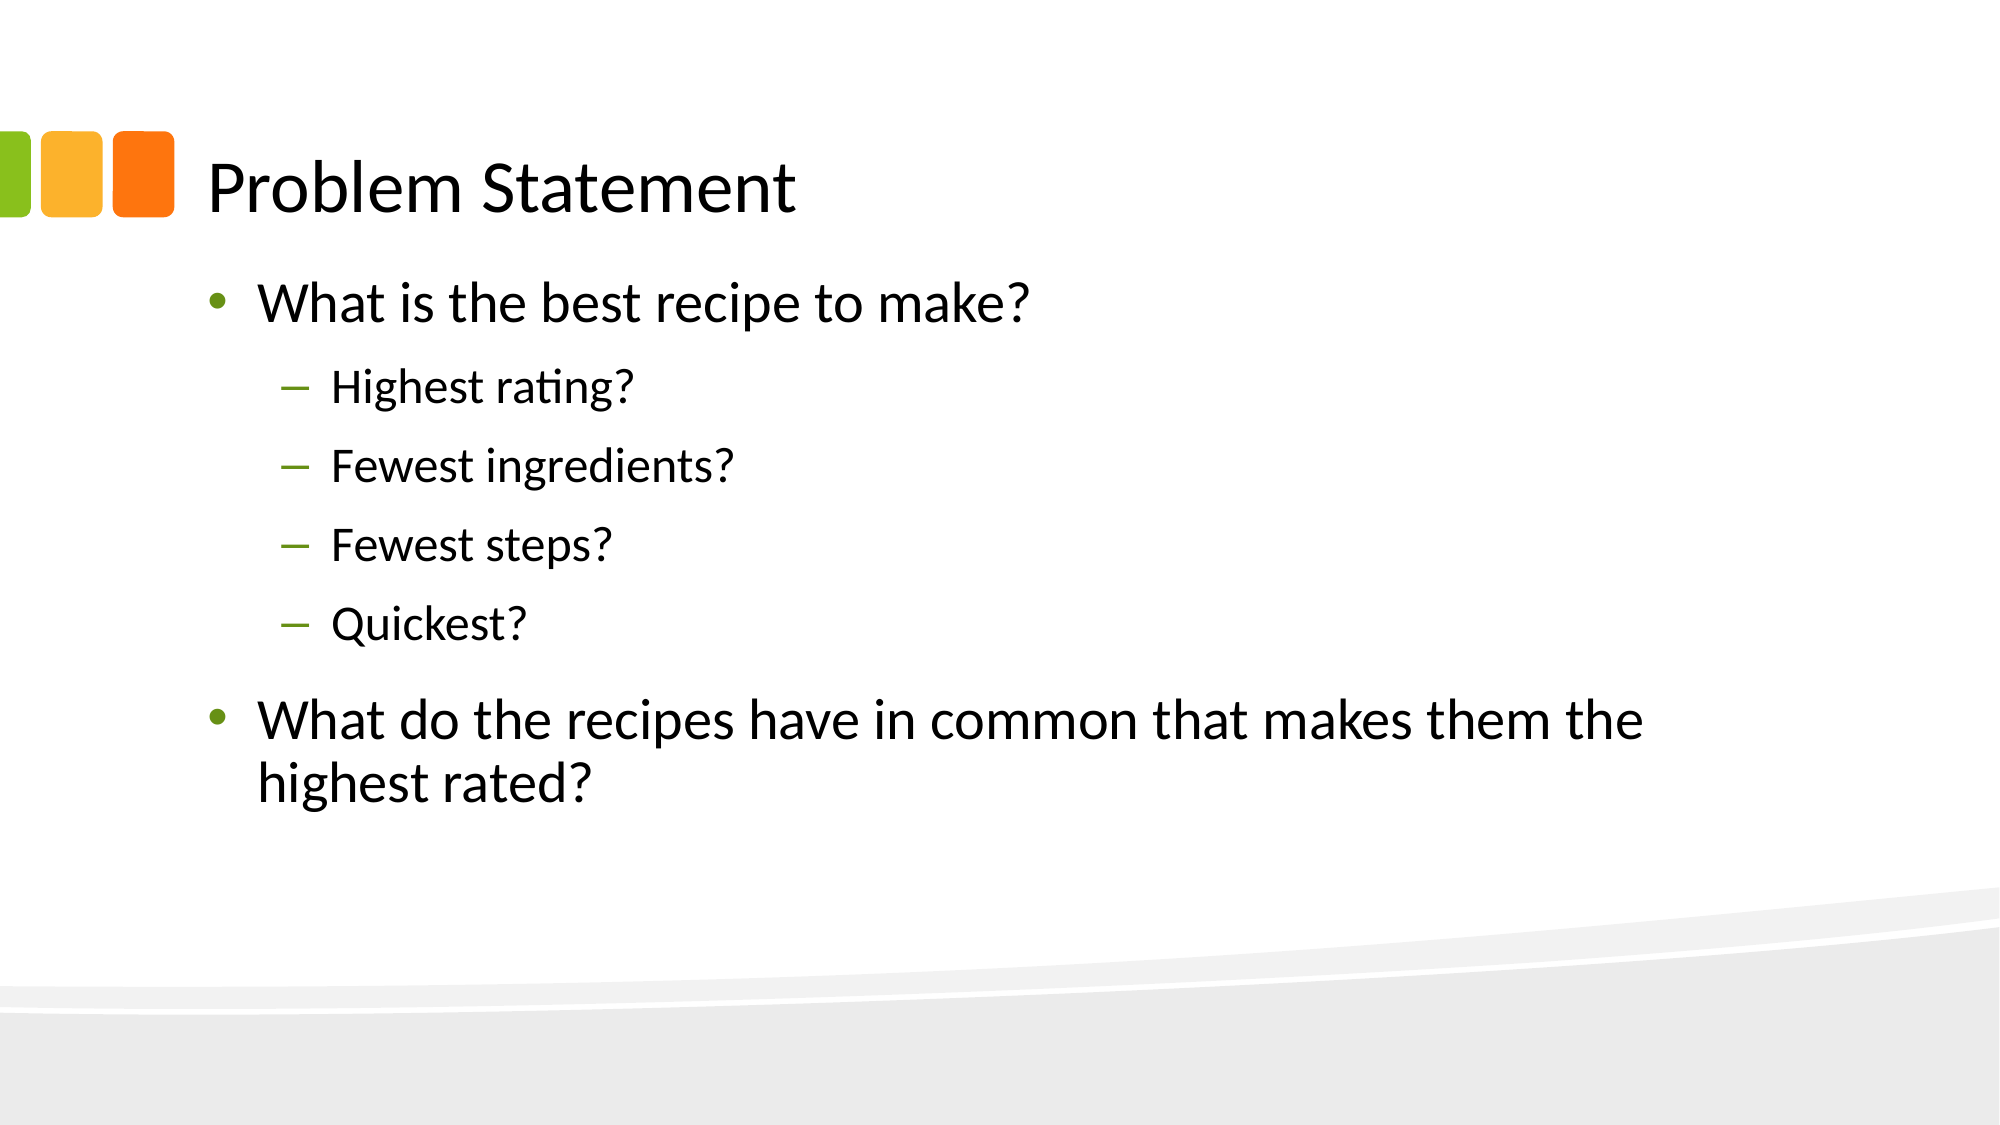

# Problem Statement
What is the best recipe to make?
Highest rating?
Fewest ingredients?
Fewest steps?
Quickest?
What do the recipes have in common that makes them the highest rated?